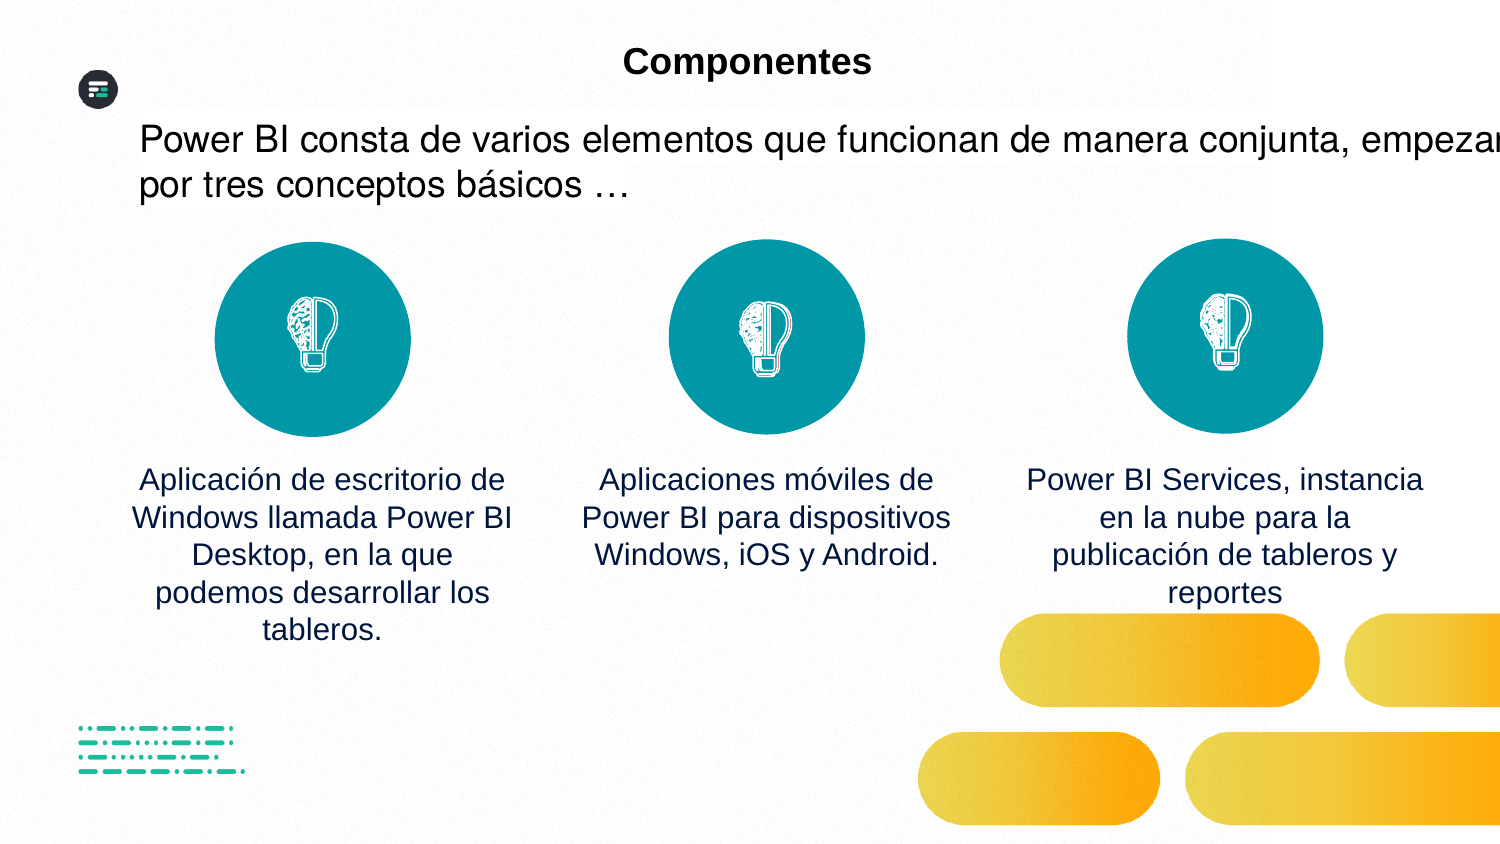

Componentes
Power BI consta de varios elementos que funcionan de manera conjunta, empezando por tres conceptos básicos …

Aplicación de escritorio de Windows llamada Power BI Desktop, en la que podemos desarrollar los tableros.
Aplicaciones móviles de Power BI para dispositivos Windows, iOS y Android.
Power BI Services, instancia en la nube para la publicación de tableros y reportes